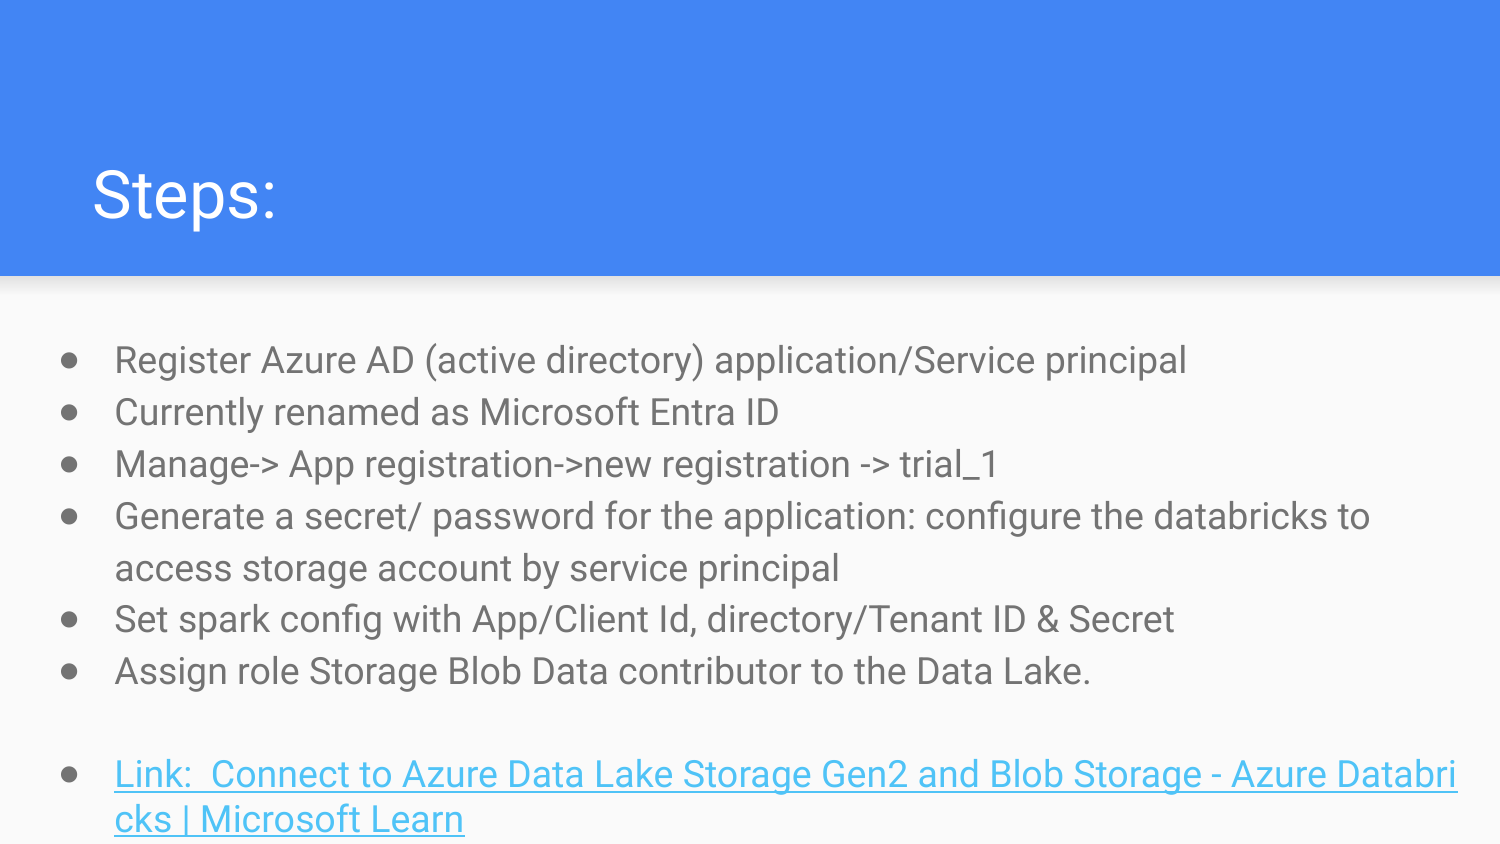

# Steps:
Register Azure AD (active directory) application/Service principal
Currently renamed as Microsoft Entra ID
Manage-> App registration->new registration -> trial_1
Generate a secret/ password for the application: configure the databricks to access storage account by service principal
Set spark config with App/Client Id, directory/Tenant ID & Secret
Assign role Storage Blob Data contributor to the Data Lake.

Link:  Connect to Azure Data Lake Storage Gen2 and Blob Storage - Azure Databricks | Microsoft Learn